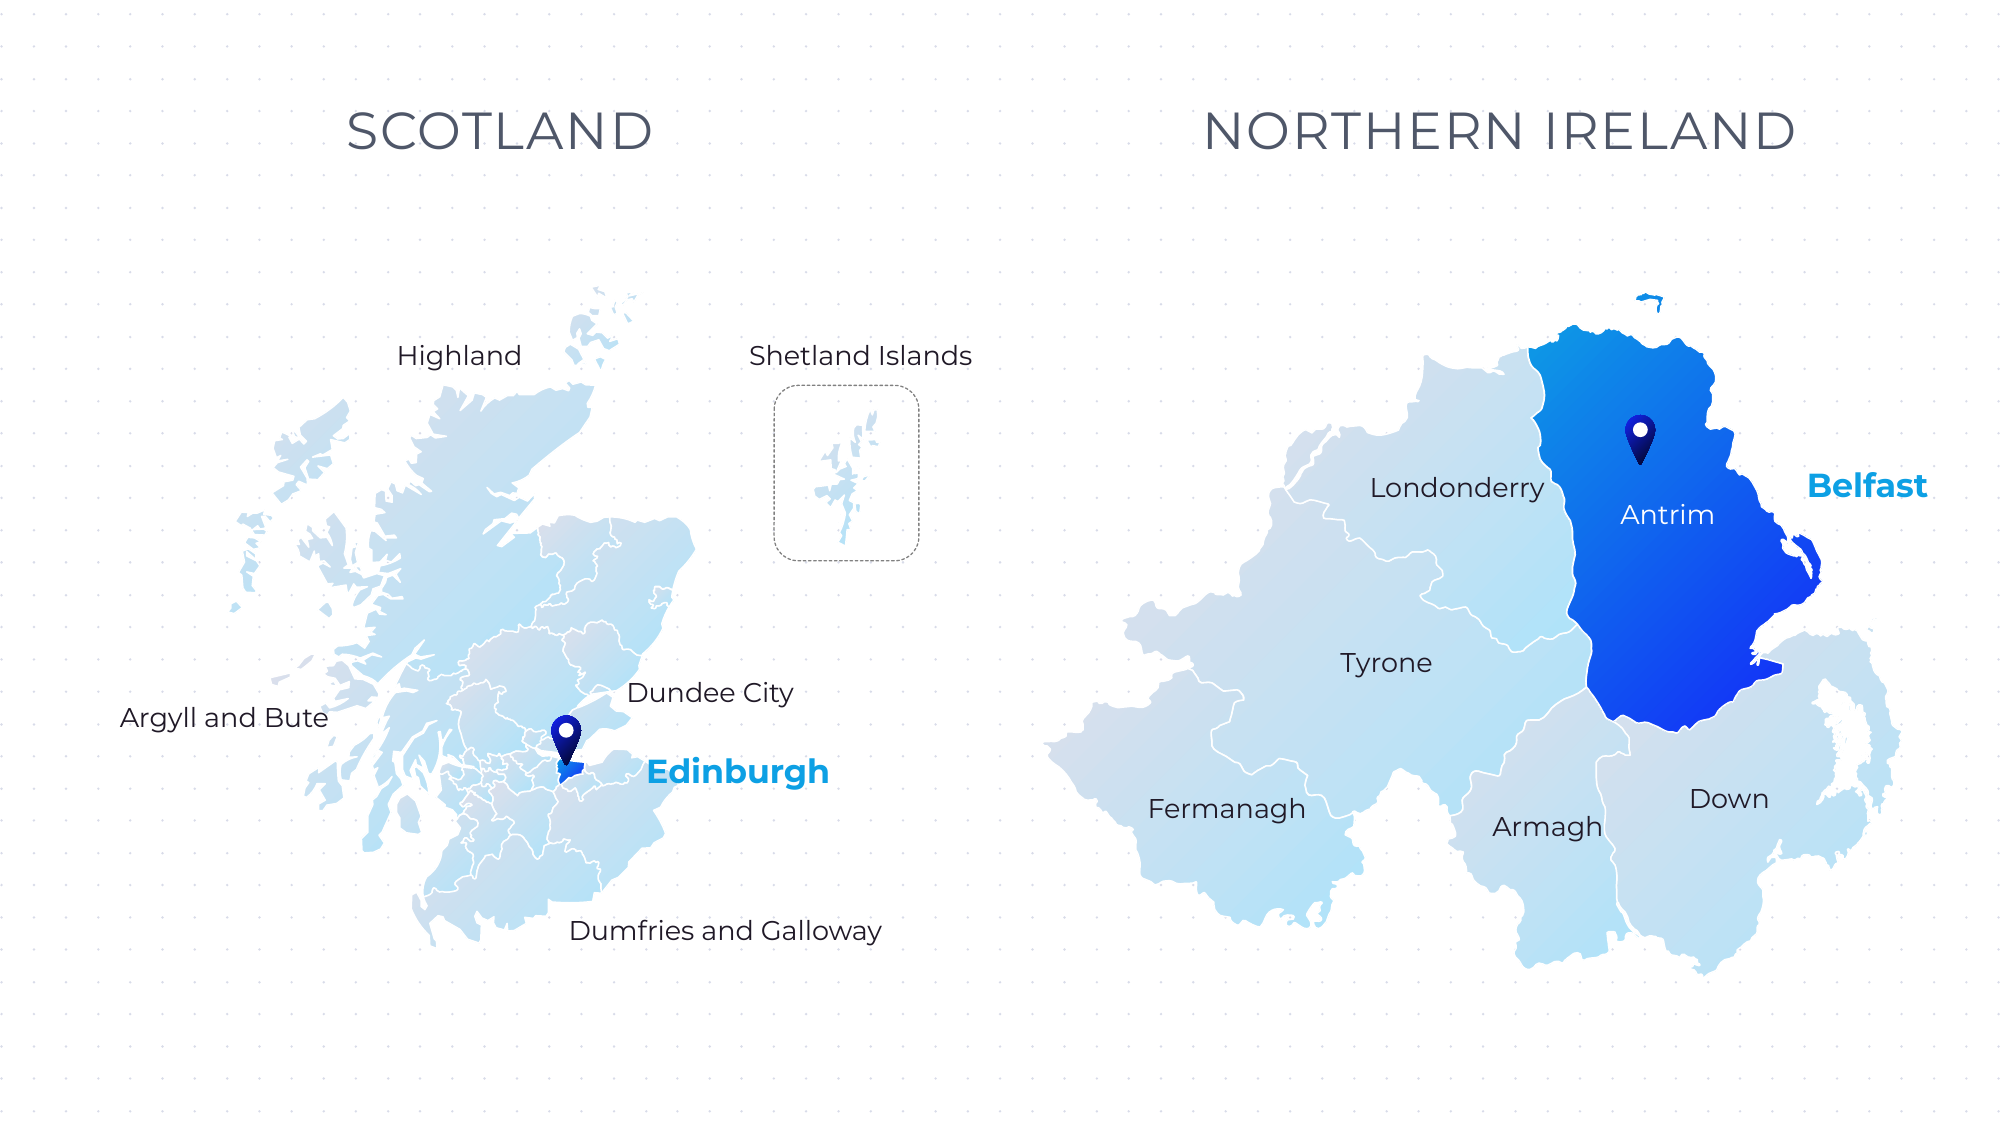

SCOTLAND
NORTHERN IRELAND

Highland
Shetland Islands
Dundee City
Argyll and Bute
Edinburgh
Dumfries and Galloway
Belfast
Londonderry
Antrim
Tyrone
Down
Fermanagh
Armagh